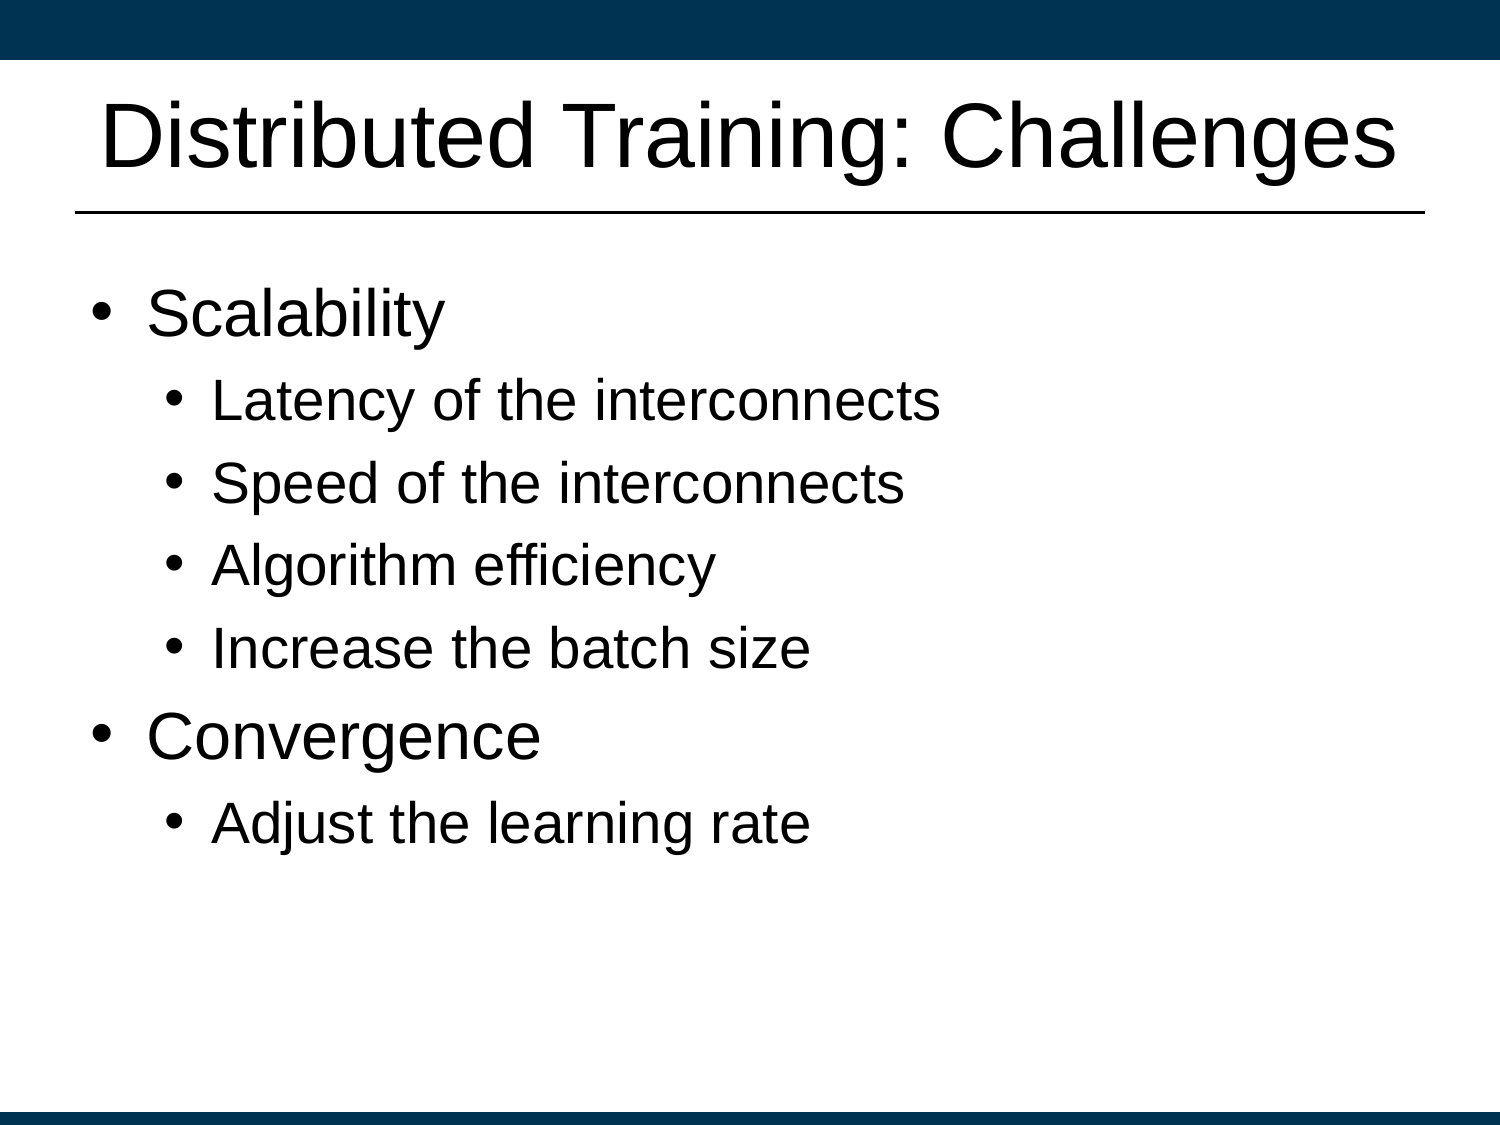

# Distributed Training: Challenges
Scalability
Latency of the interconnects
Speed of the interconnects
Algorithm efficiency
Increase the batch size
Convergence
Adjust the learning rate